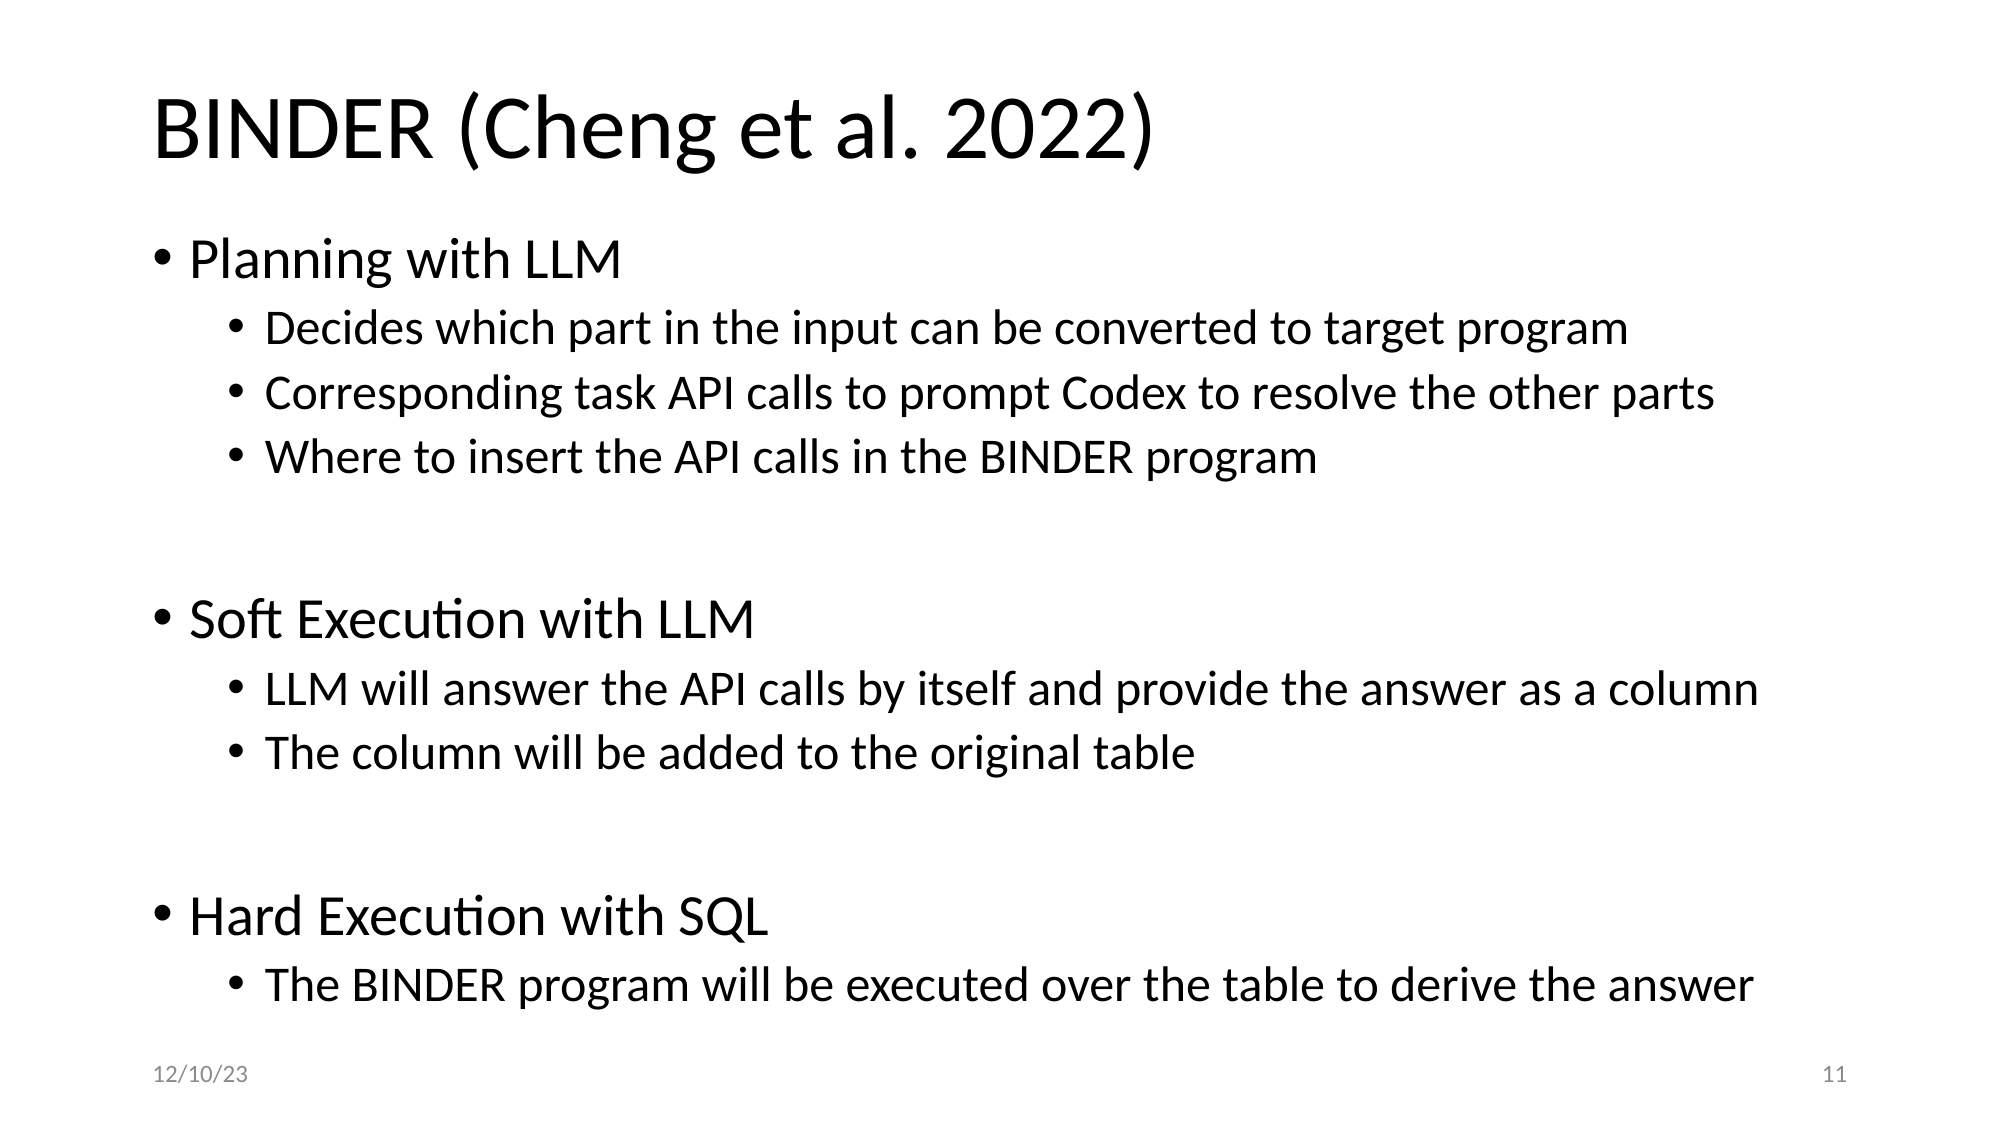

# BINDER (Cheng et al. 2022)
Planning with LLM
Decides which part in the input can be converted to target program
Corresponding task API calls to prompt Codex to resolve the other parts
Where to insert the API calls in the BINDER program

Soft Execution with LLM
LLM will answer the API calls by itself and provide the answer as a column
The column will be added to the original table

Hard Execution with SQL
The BINDER program will be executed over the table to derive the answer
12/10/23
11